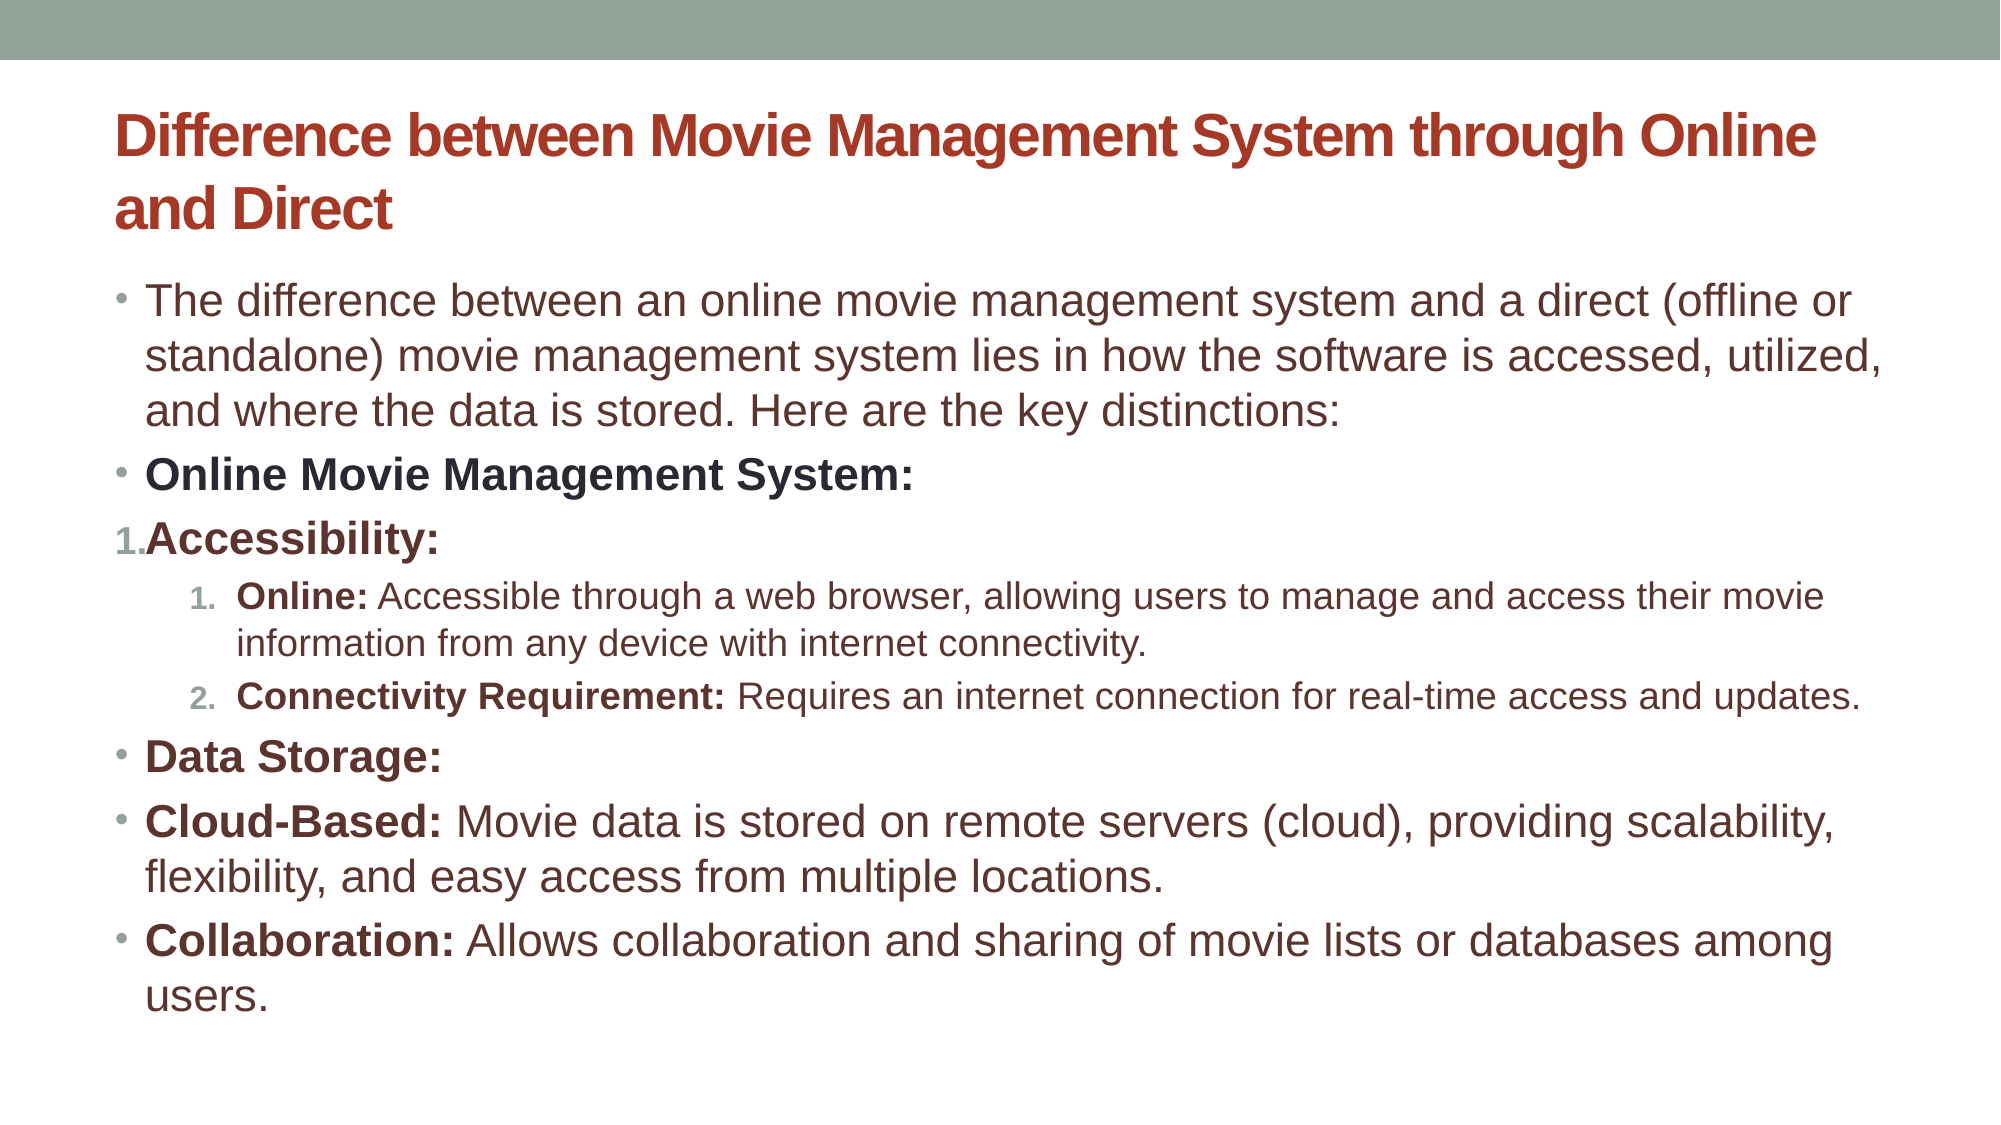

# Difference between Movie Management System through Online and Direct
The difference between an online movie management system and a direct (offline or standalone) movie management system lies in how the software is accessed, utilized, and where the data is stored. Here are the key distinctions:
Online Movie Management System:
Accessibility:
Online: Accessible through a web browser, allowing users to manage and access their movie information from any device with internet connectivity.
Connectivity Requirement: Requires an internet connection for real-time access and updates.
Data Storage:
Cloud-Based: Movie data is stored on remote servers (cloud), providing scalability, flexibility, and easy access from multiple locations.
Collaboration: Allows collaboration and sharing of movie lists or databases among users.